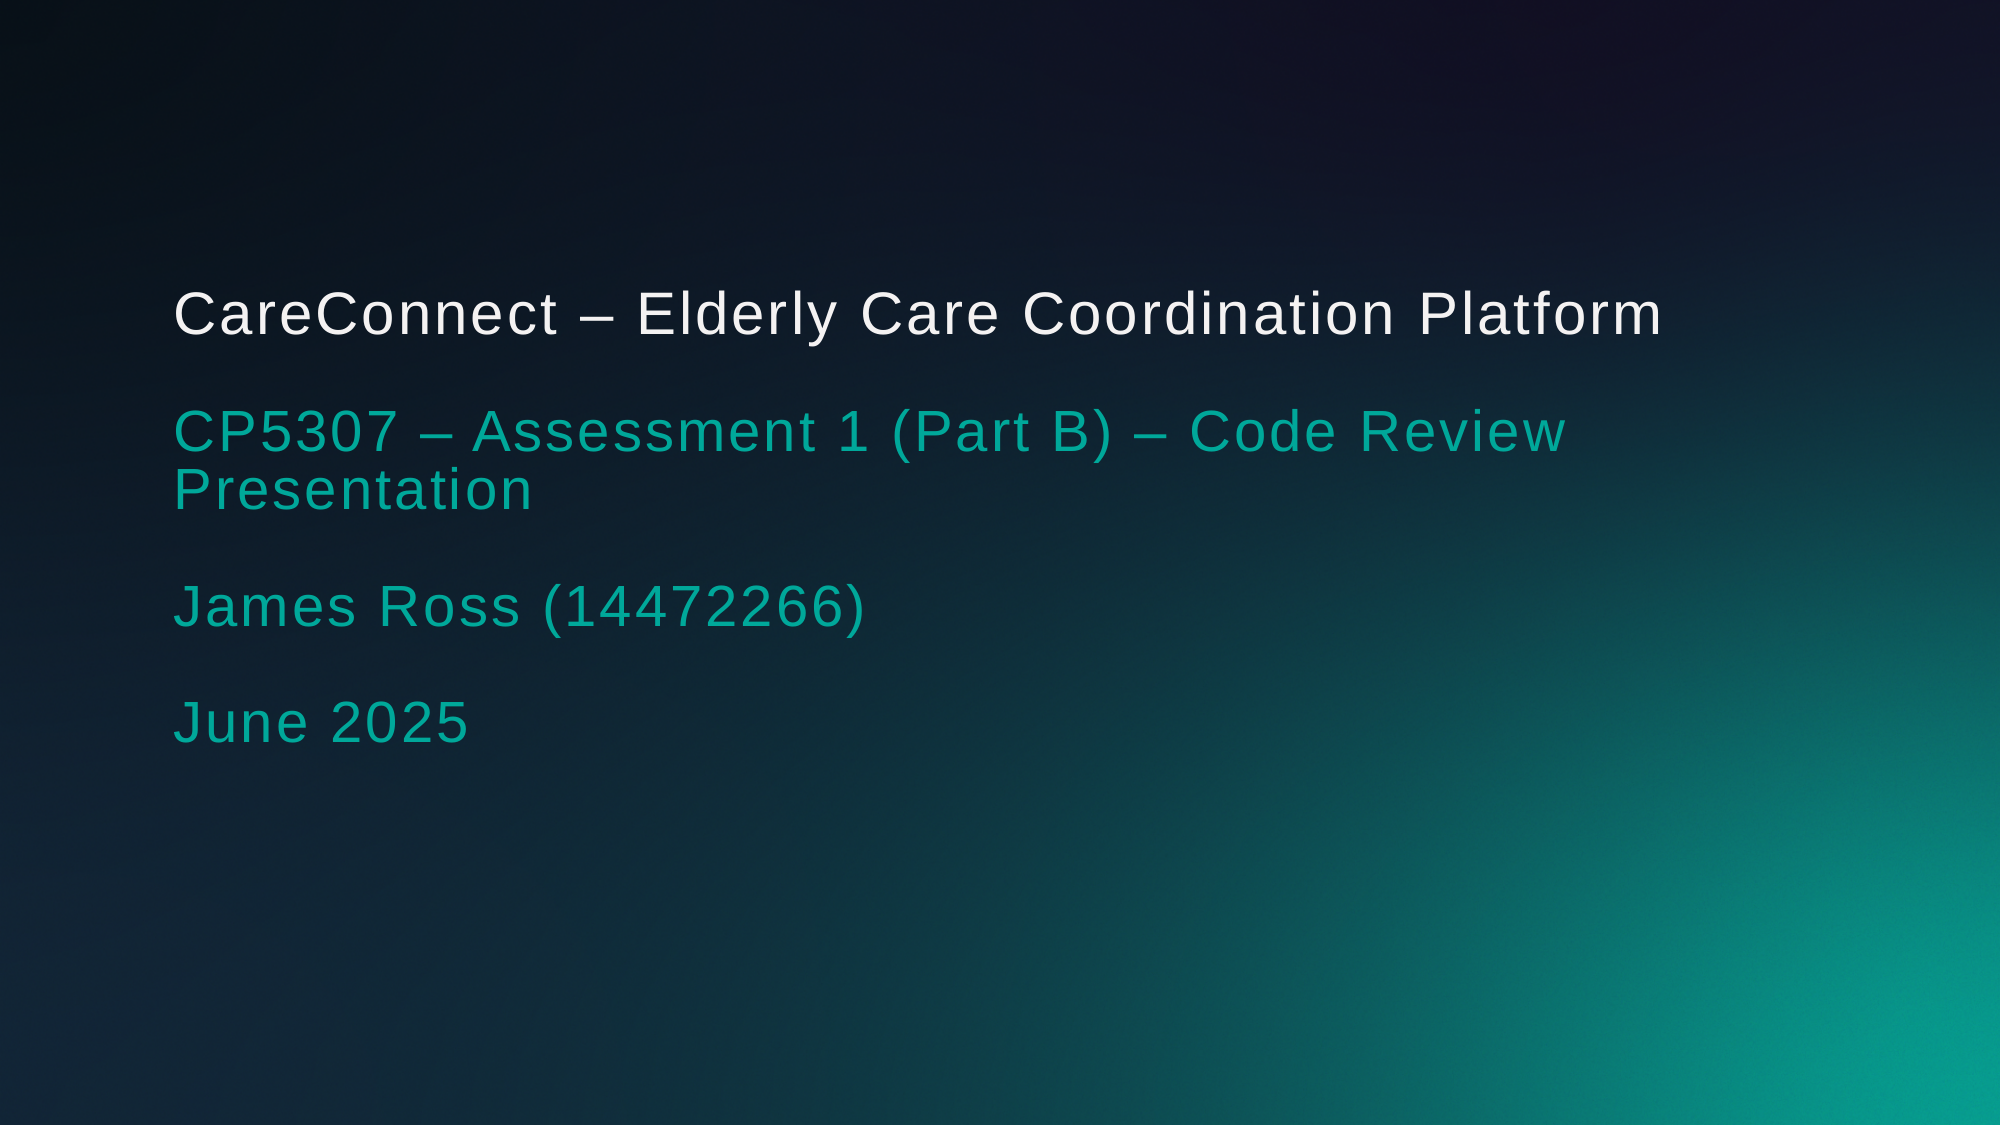

CareConnect – Elderly Care Coordination Platform

CP5307 – Assessment 1 (Part B) – Code Review Presentation

James Ross (14472266)

June 2025